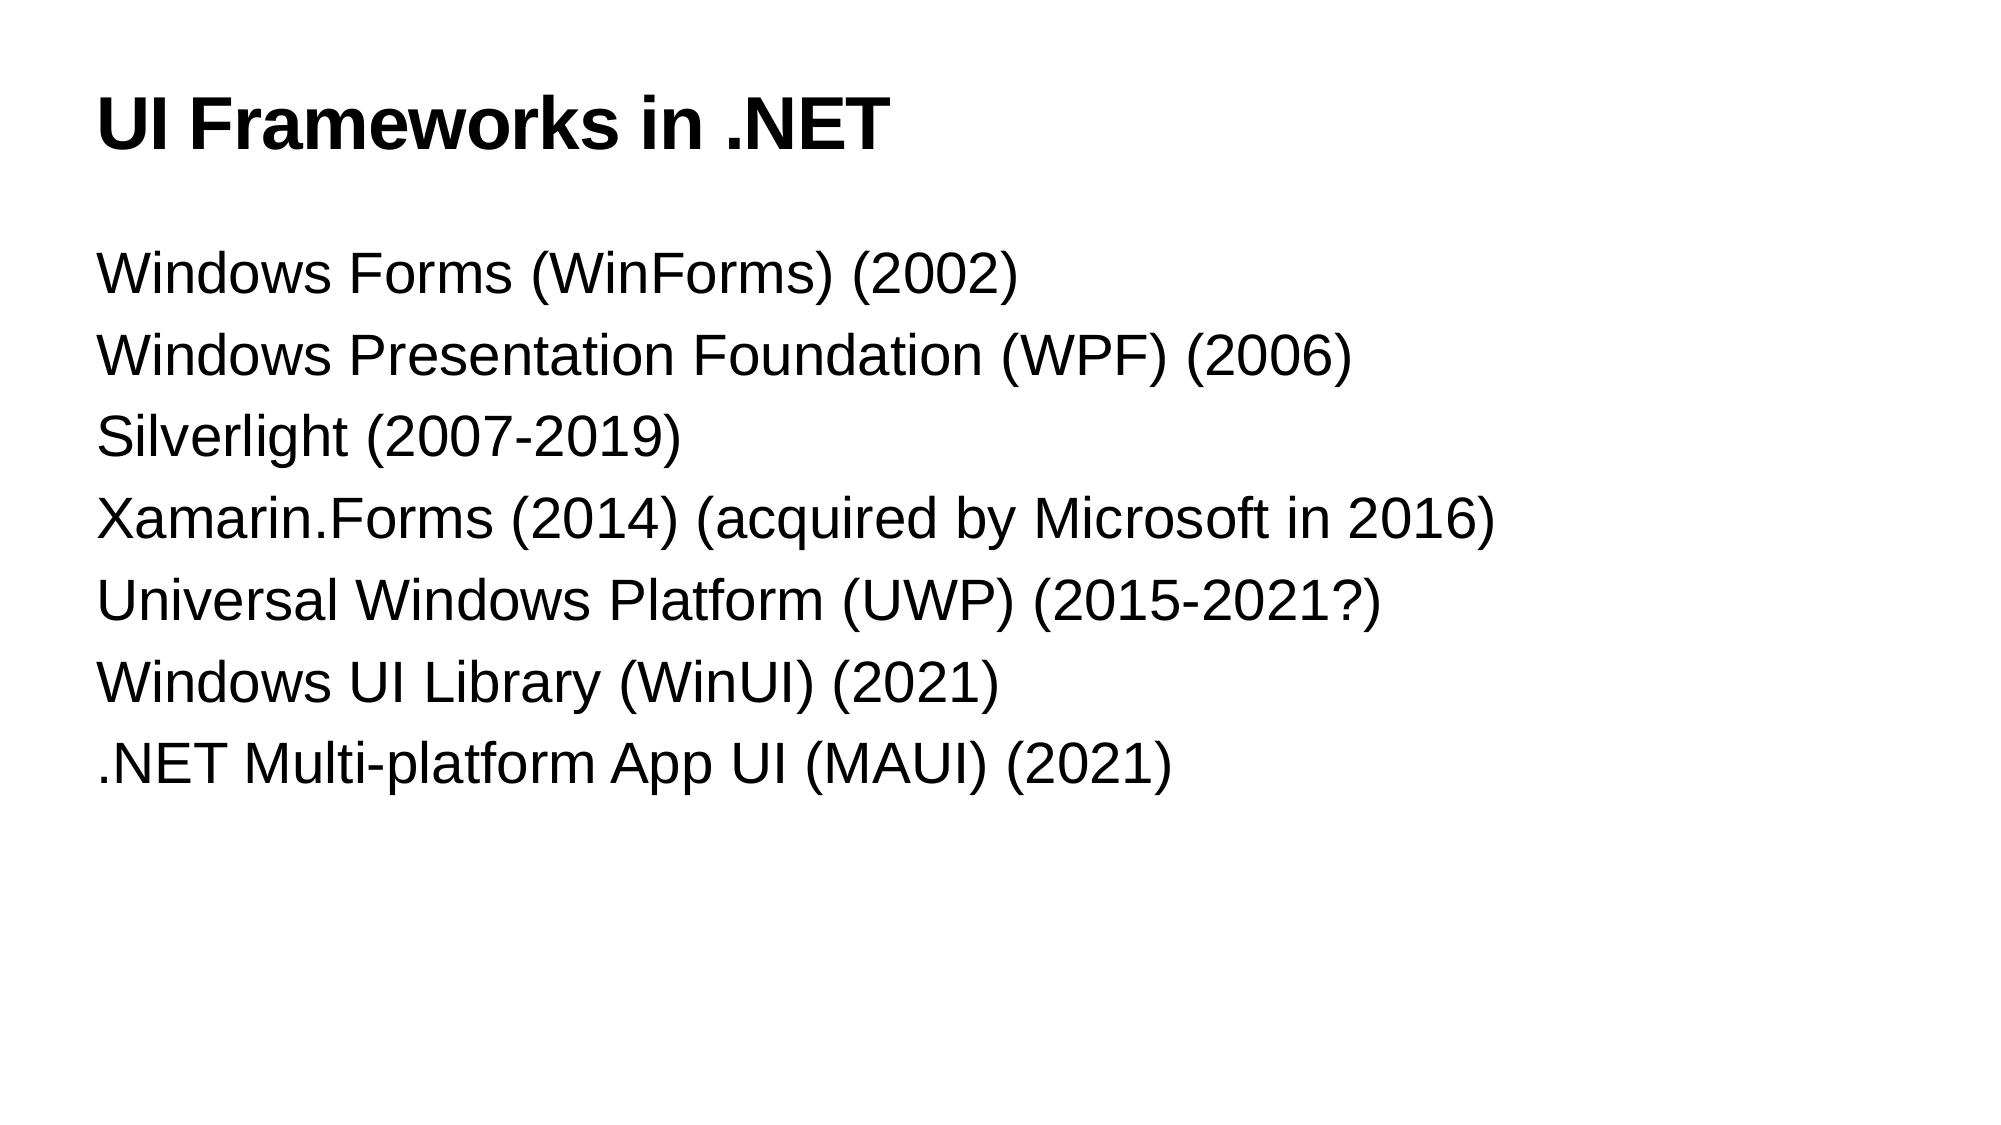

# UI Frameworks in .NET
Windows Forms (WinForms) (2002)
Windows Presentation Foundation (WPF) (2006)
Silverlight (2007-2019)
Xamarin.Forms (2014) (acquired by Microsoft in 2016)
Universal Windows Platform (UWP) (2015-2021?)
Windows UI Library (WinUI) (2021)
.NET Multi-platform App UI (MAUI) (2021)